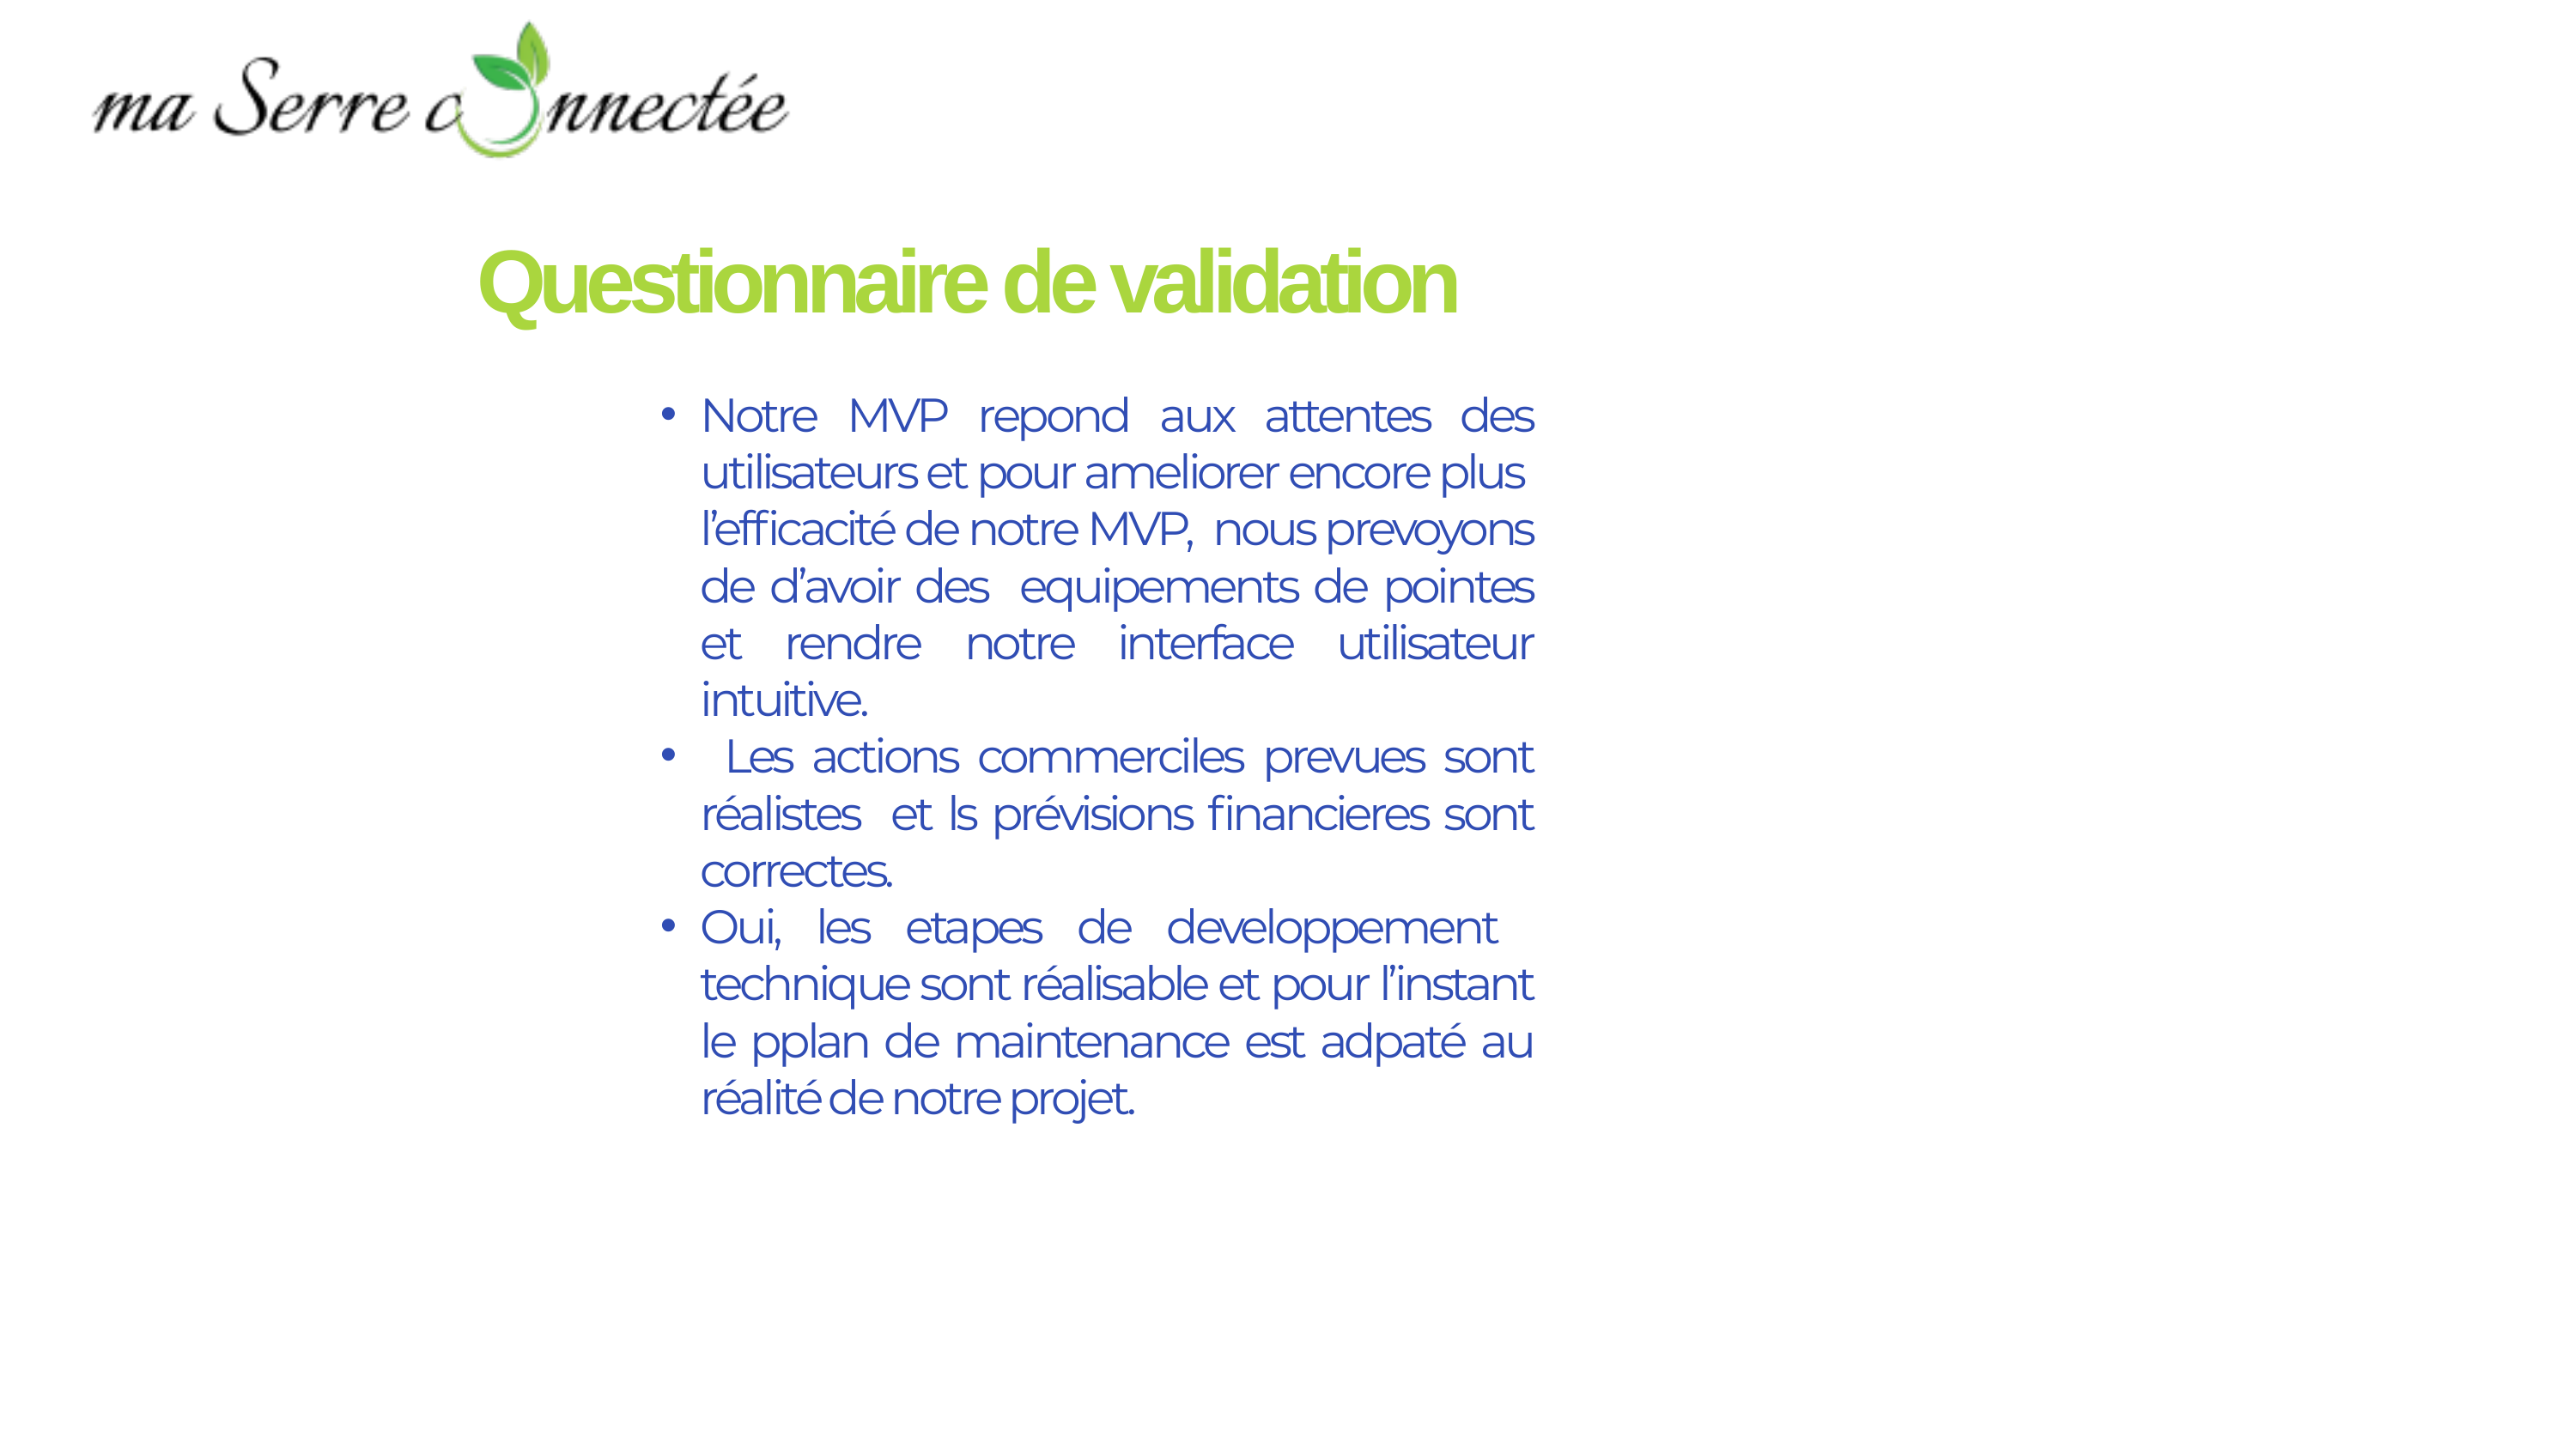

Questionnaire de validation
Future
Notre MVP repond aux attentes des utilisateurs et pour ameliorer encore plus  l’efficacité de notre MVP,  nous prevoyons de d’avoir des  equipements de pointes et rendre notre interface utilisateur intuitive.
 Les actions commerciles prevues sont réalistes  et ls prévisions financieres sont correctes.
Oui, les etapes de developpement  technique sont réalisable et pour l’instant le pplan de maintenance est adpaté au réalité de notre projet.

The future of agriculture will be driven by smart farming, sustainability, and the need to meet the growing global demand for food.